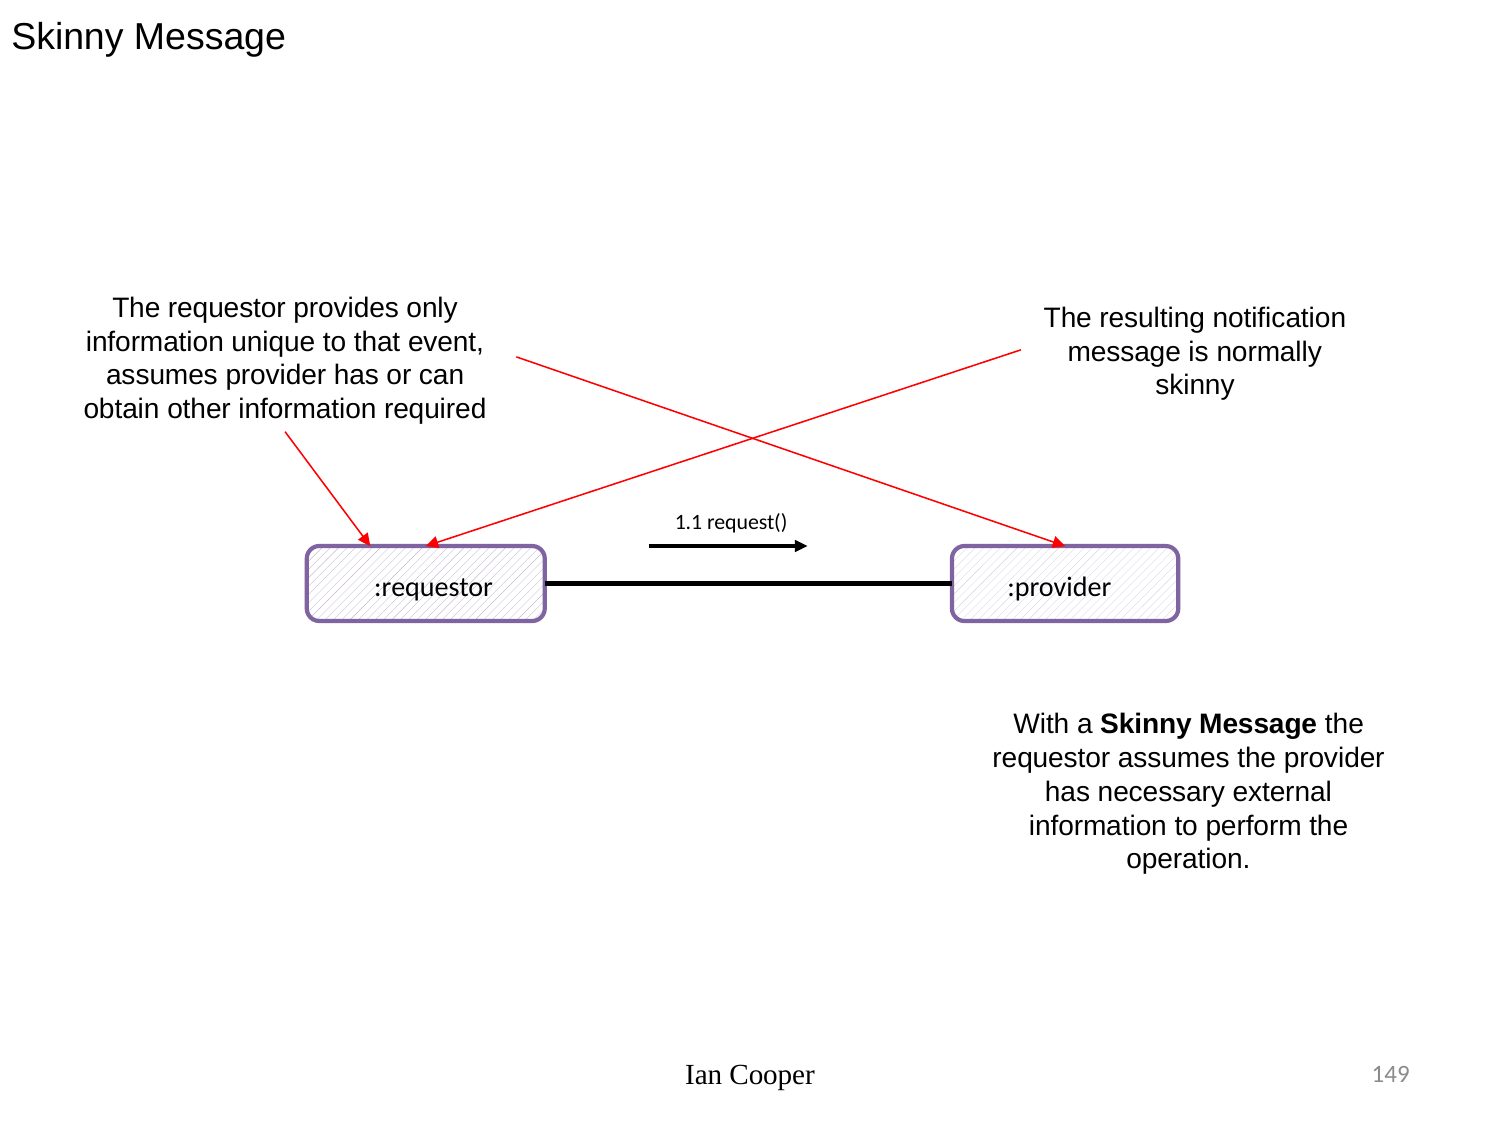

Skinny Message
The requestor provides only information unique to that event, assumes provider has or can obtain other information required
The resulting notification message is normally skinny
1.1 request()

:provider
:requestor
With a Skinny Message the requestor assumes the provider has necessary external information to perform the operation.
Ian Cooper
149